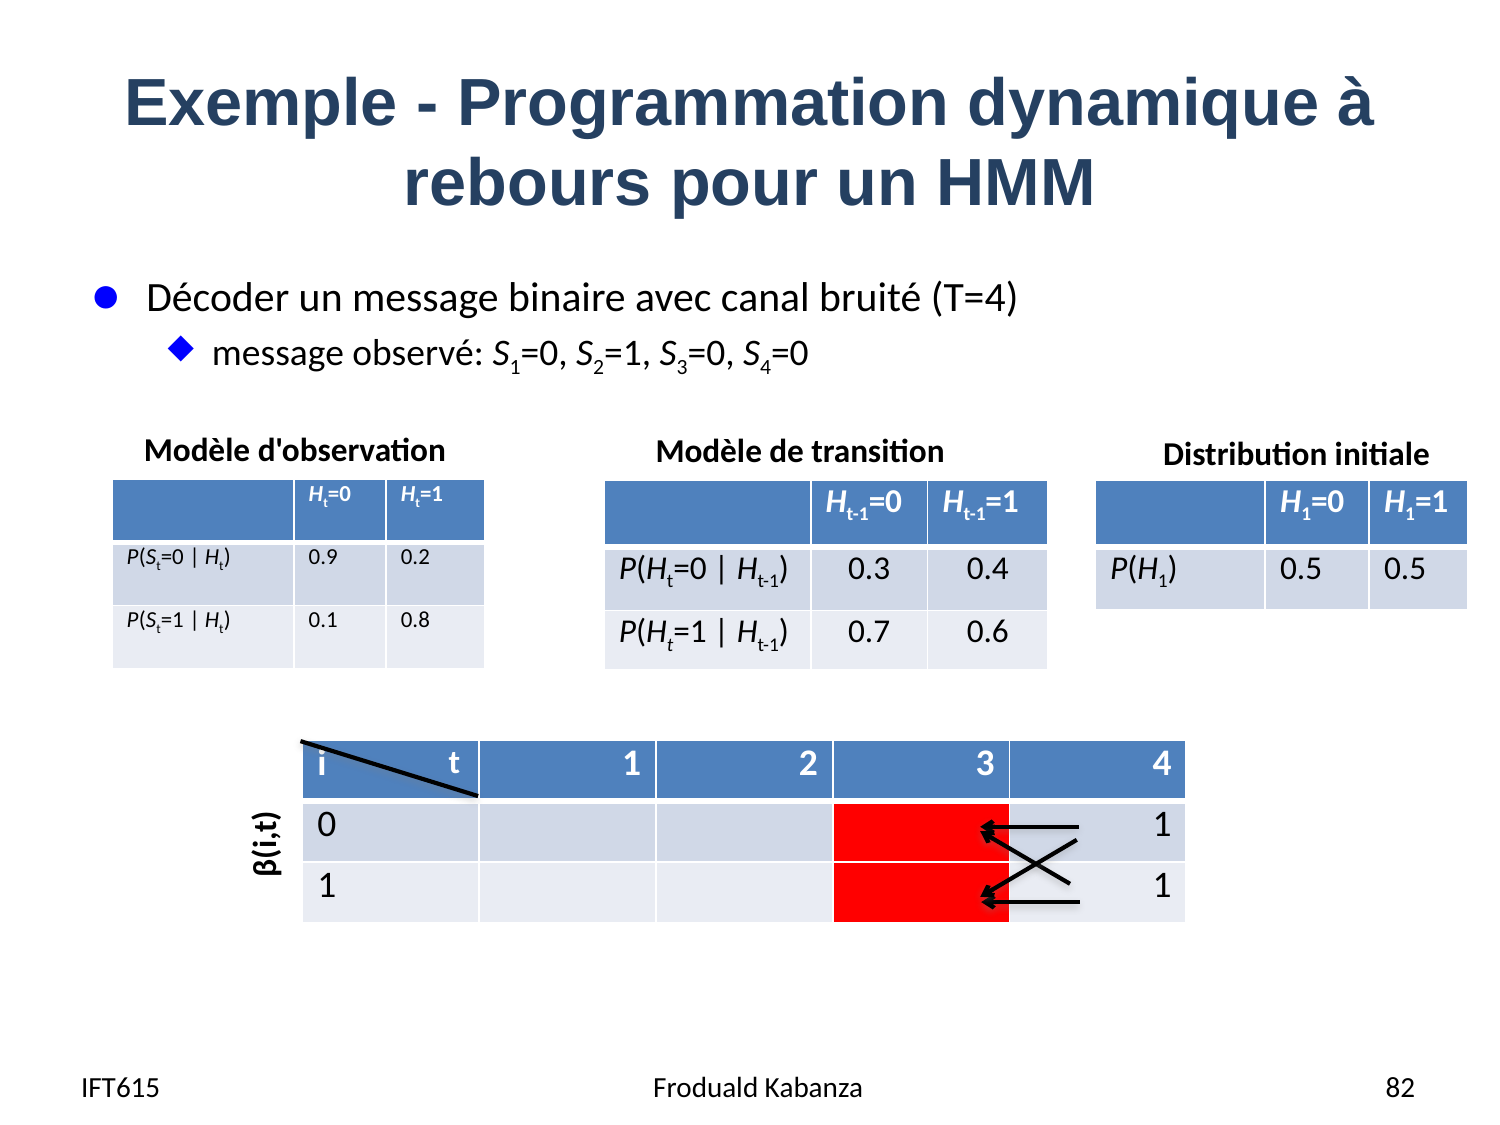

# Exemple - Programmation dynamique à rebours pour un HMM
Décoder un message binaire avec canal bruité (T=4)
message observé: S1=0, S2=1, S3=0, S4=0

récursion (t=4): β(i,t-1) = ∑j P(St= st|Ht = j) P(Ht = j|Ht-1 = i) β(j,t)

Modèle d'observation
Modèle de transition
Distribution initiale
|  | Ht=0 | Ht=1 |
| --- | --- | --- |
| P(St=0 | Ht) | 0.9 | 0.2 |
| P(St=1 | Ht) | 0.1 | 0.8 |
|  | Ht-1=0 | Ht-1=1 |
| --- | --- | --- |
| P(Ht=0 | Ht-1) | 0.3 | 0.4 |
| P(Ht=1 | Ht-1) | 0.7 | 0.6 |
|  | H1=0 | H1=1 |
| --- | --- | --- |
| P(H1) | 0.5 | 0.5 |
t
| i | 1 | 2 | 3 | 4 |
| --- | --- | --- | --- | --- |
| 0 |  |  |  | 1 |
| 1 |  |  |  | 1 |
β(i,t)
IFT615
Froduald Kabanza
82